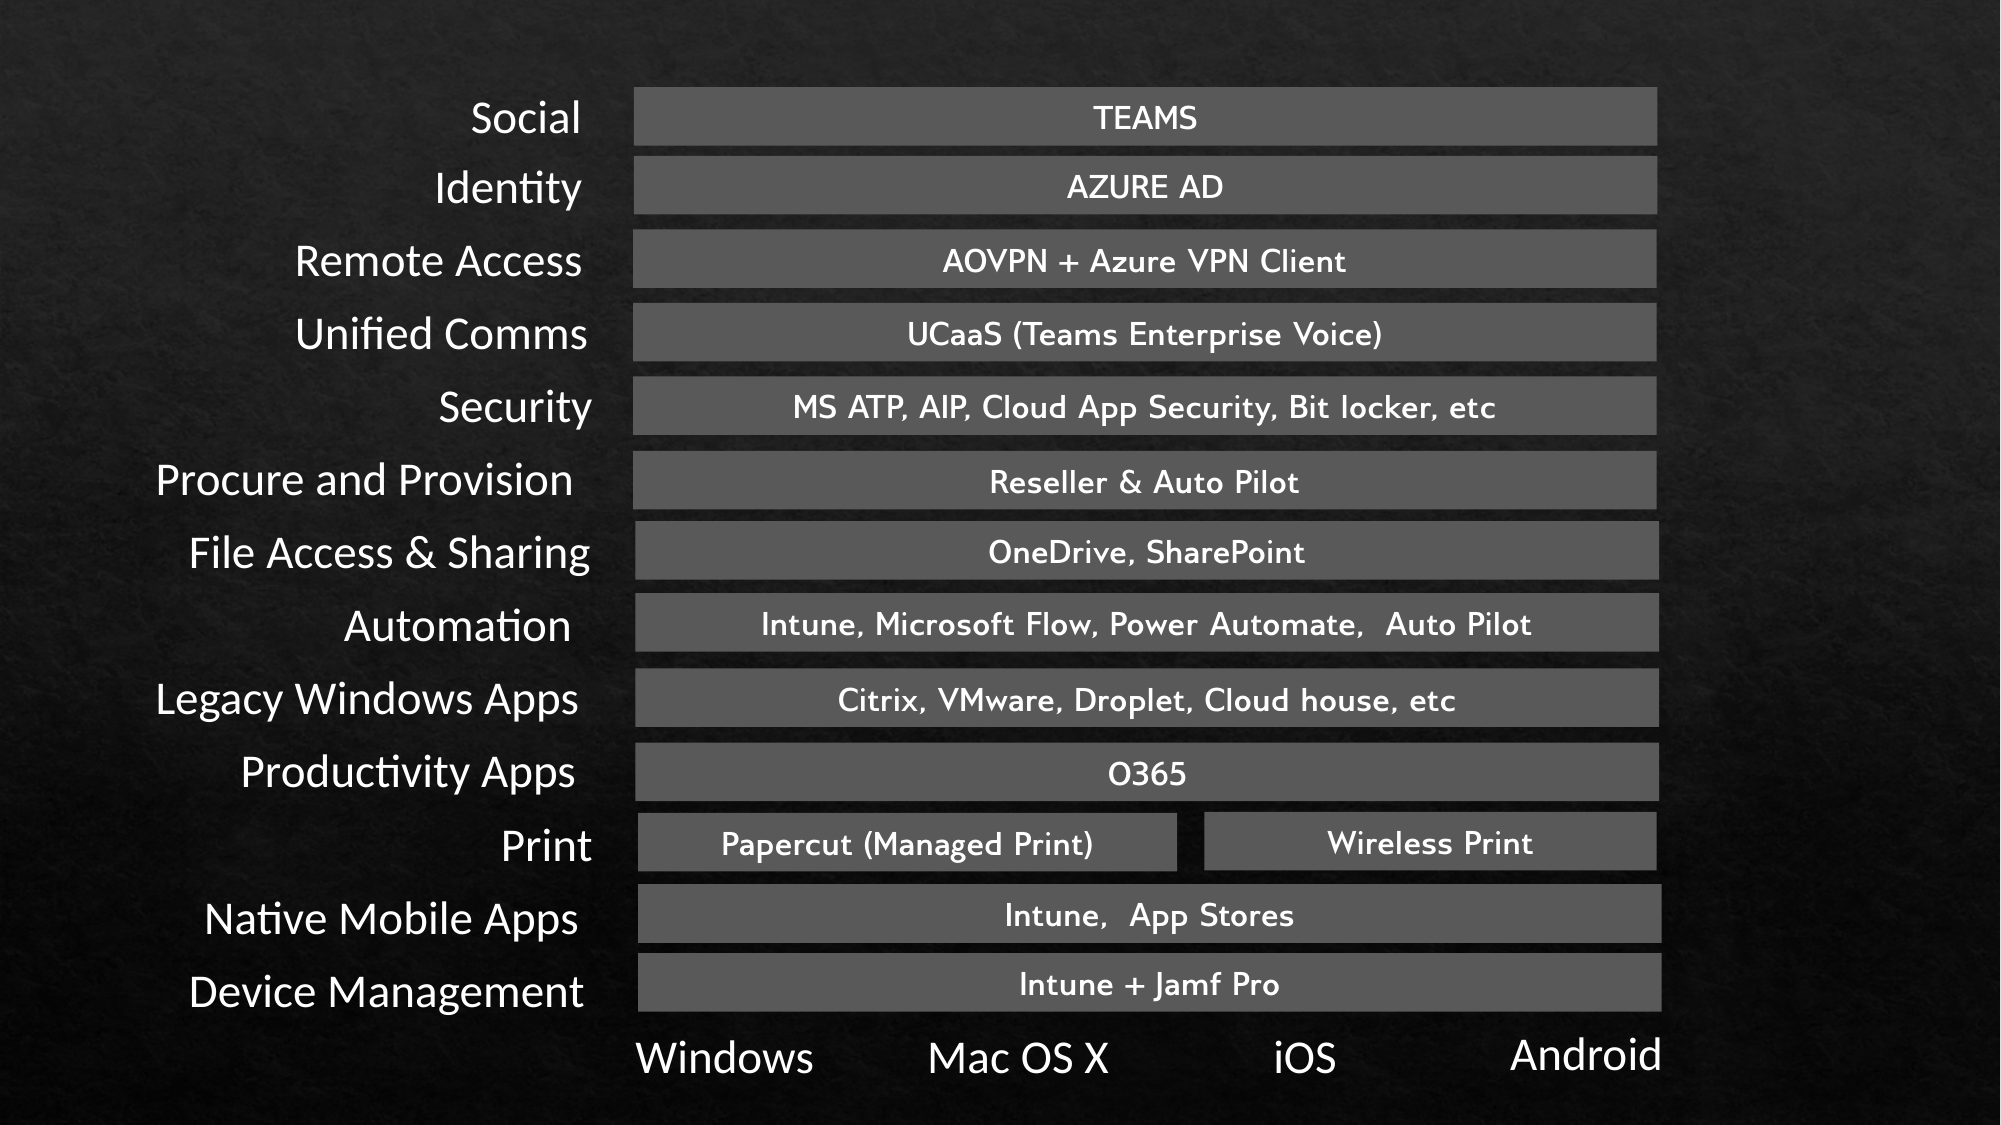

Social
TEAMS
Identity
AZURE AD
Remote Access
AOVPN + Azure VPN Client
Unified Comms
UCaaS (Teams Enterprise Voice)
Security
MS ATP, AIP, Cloud App Security, Bit locker, etc
Procure and Provision
Reseller & Auto Pilot
File Access & Sharing
OneDrive, SharePoint
Automation
Intune, Microsoft Flow, Power Automate,  Auto Pilot
Legacy Windows Apps
Citrix, VMware, Droplet, Cloud house, etc
Productivity Apps
O365
Print
Wireless Print
Papercut (Managed Print)
Native Mobile Apps
Intune,  App Stores
Device Management
Intune + Jamf Pro
Mac OS X
iOS
Android
Windows